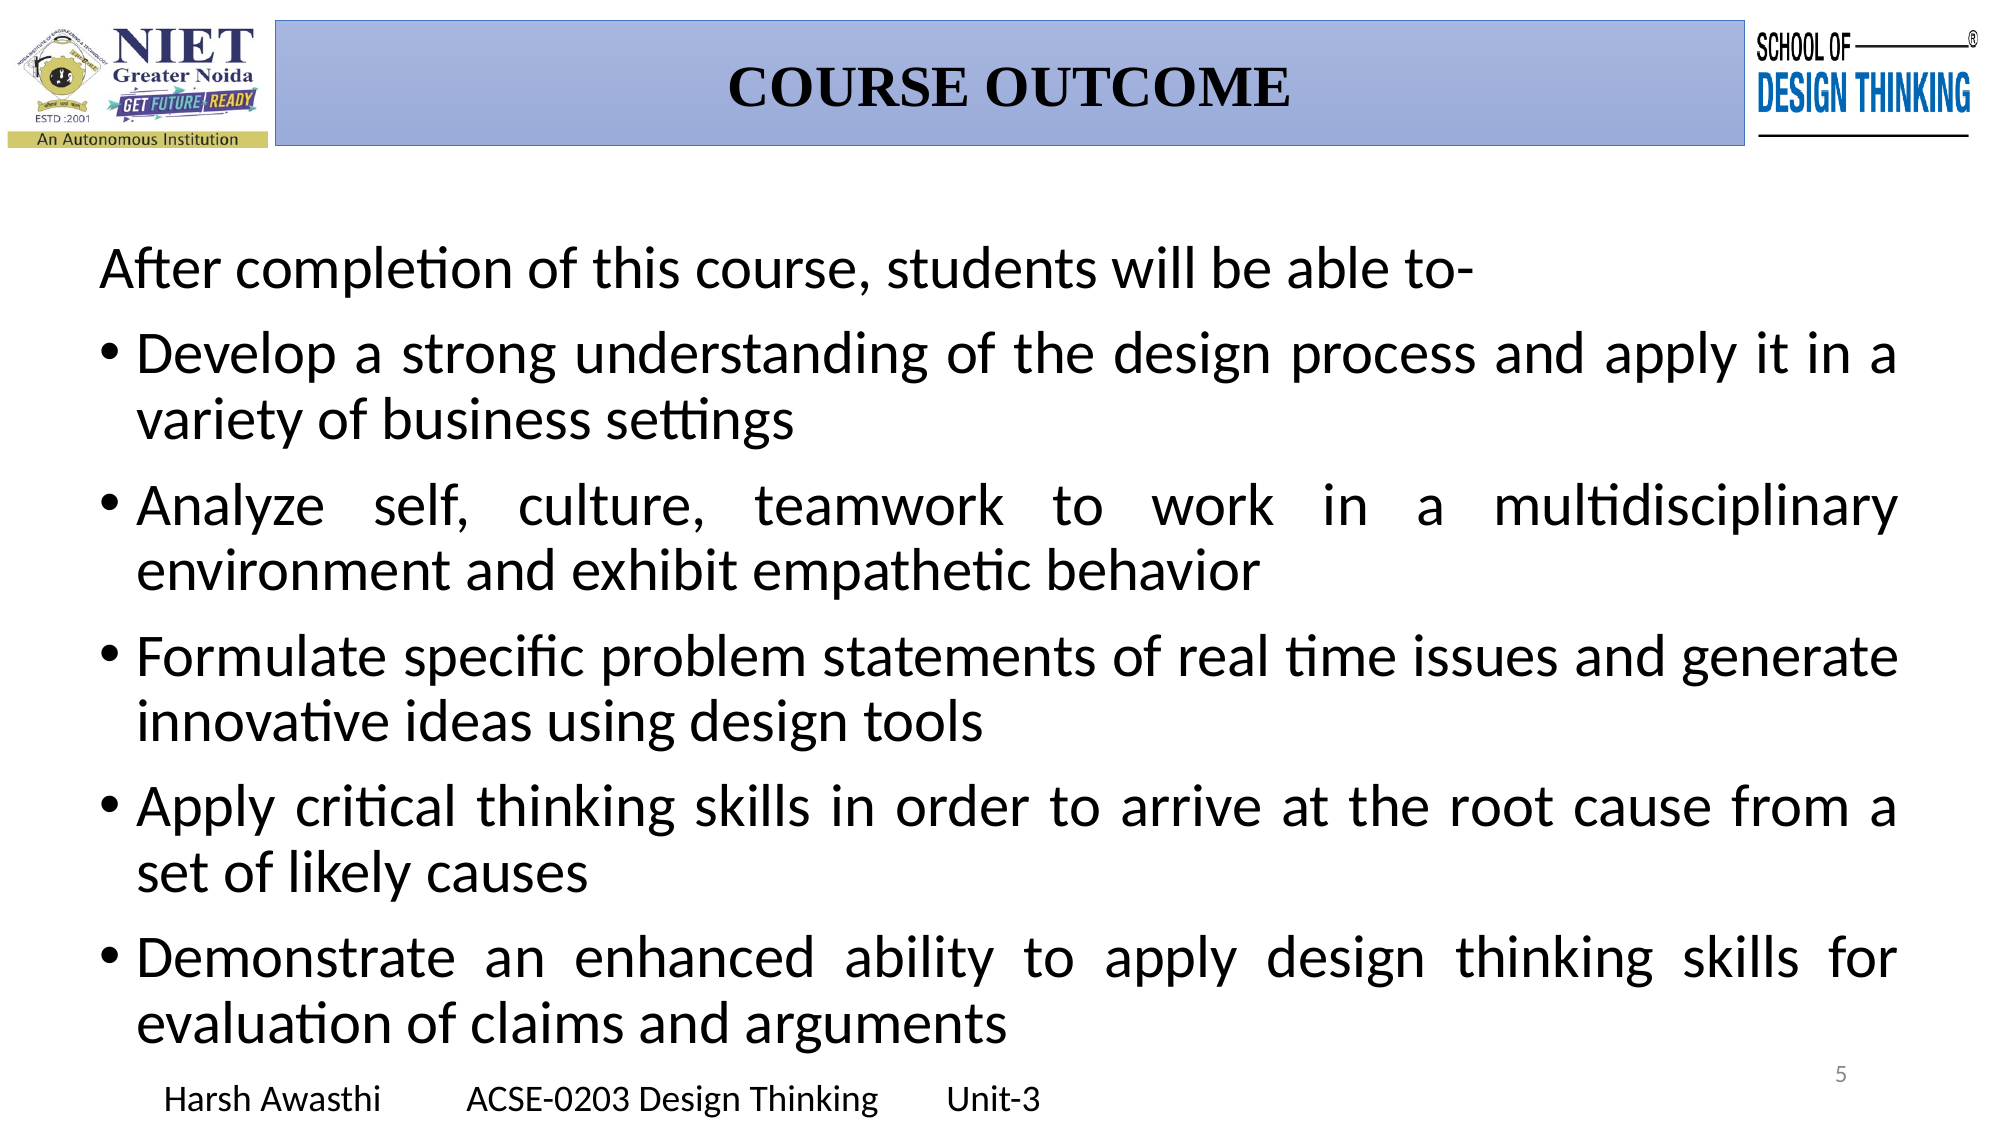

COURSE OUTCOME
After completion of this course, students will be able to-
Develop a strong understanding of the design process and apply it in a variety of business settings
Analyze self, culture, teamwork to work in a multidisciplinary environment and exhibit empathetic behavior
Formulate specific problem statements of real time issues and generate innovative ideas using design tools
Apply critical thinking skills in order to arrive at the root cause from a set of likely causes
Demonstrate an enhanced ability to apply design thinking skills for evaluation of claims and arguments
5
Harsh Awasthi          ACSE-0203 Design Thinking        Unit-3